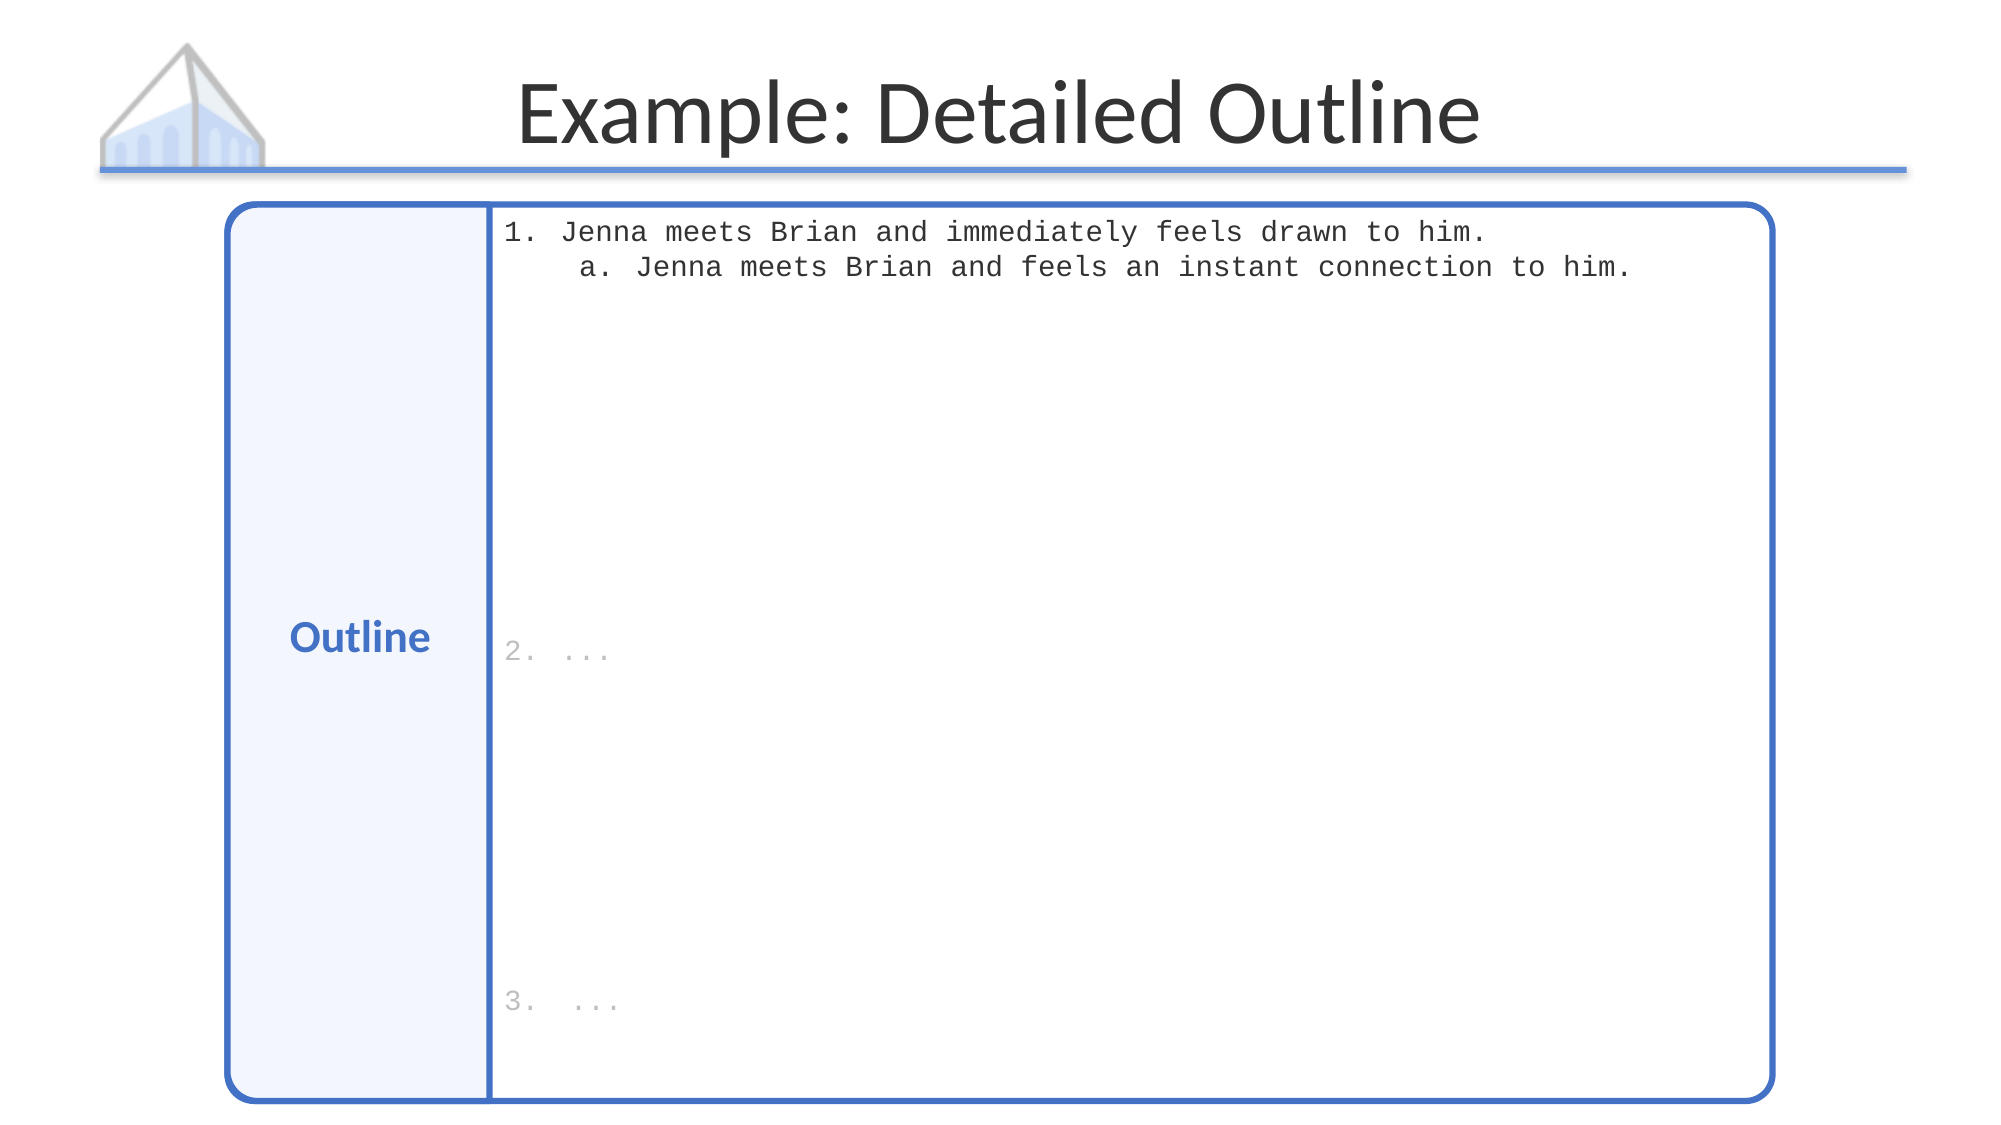

# Example: Detailed Outline

Jenna meets Brian and immediately feels drawn to him.
Jenna meets Brian and feels an instant connection to him.

...

...

Outline